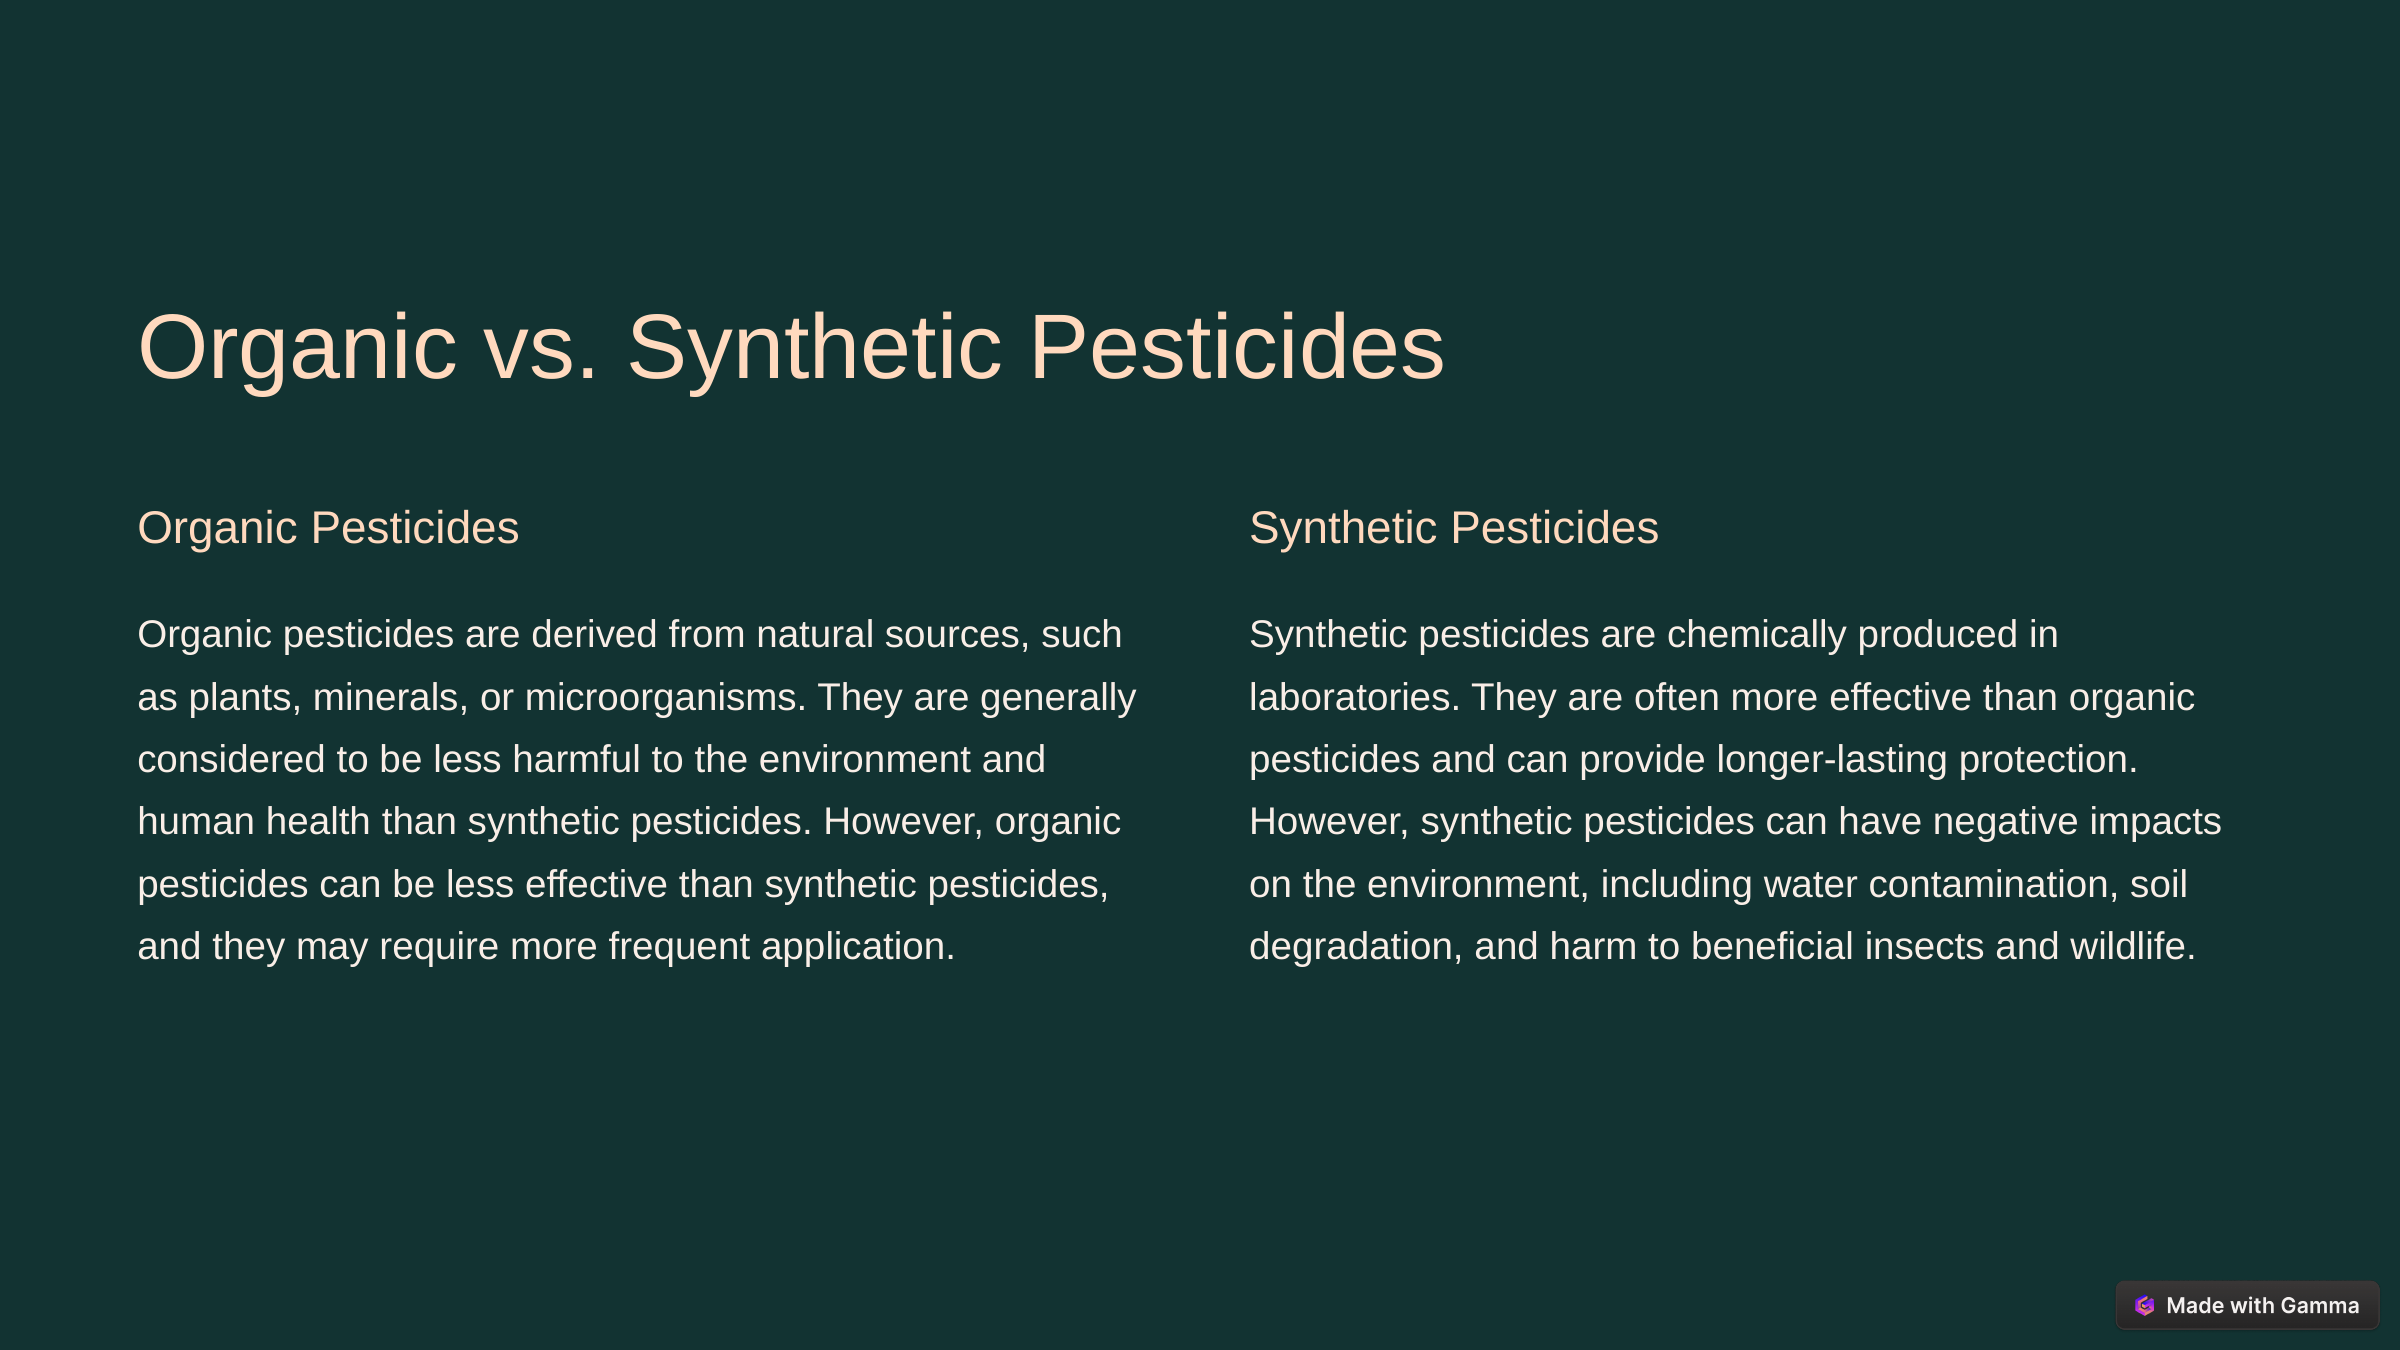

Organic vs. Synthetic Pesticides
Organic Pesticides
Synthetic Pesticides
Organic pesticides are derived from natural sources, such as plants, minerals, or microorganisms. They are generally considered to be less harmful to the environment and human health than synthetic pesticides. However, organic pesticides can be less effective than synthetic pesticides, and they may require more frequent application.
Synthetic pesticides are chemically produced in laboratories. They are often more effective than organic pesticides and can provide longer-lasting protection. However, synthetic pesticides can have negative impacts on the environment, including water contamination, soil degradation, and harm to beneficial insects and wildlife.